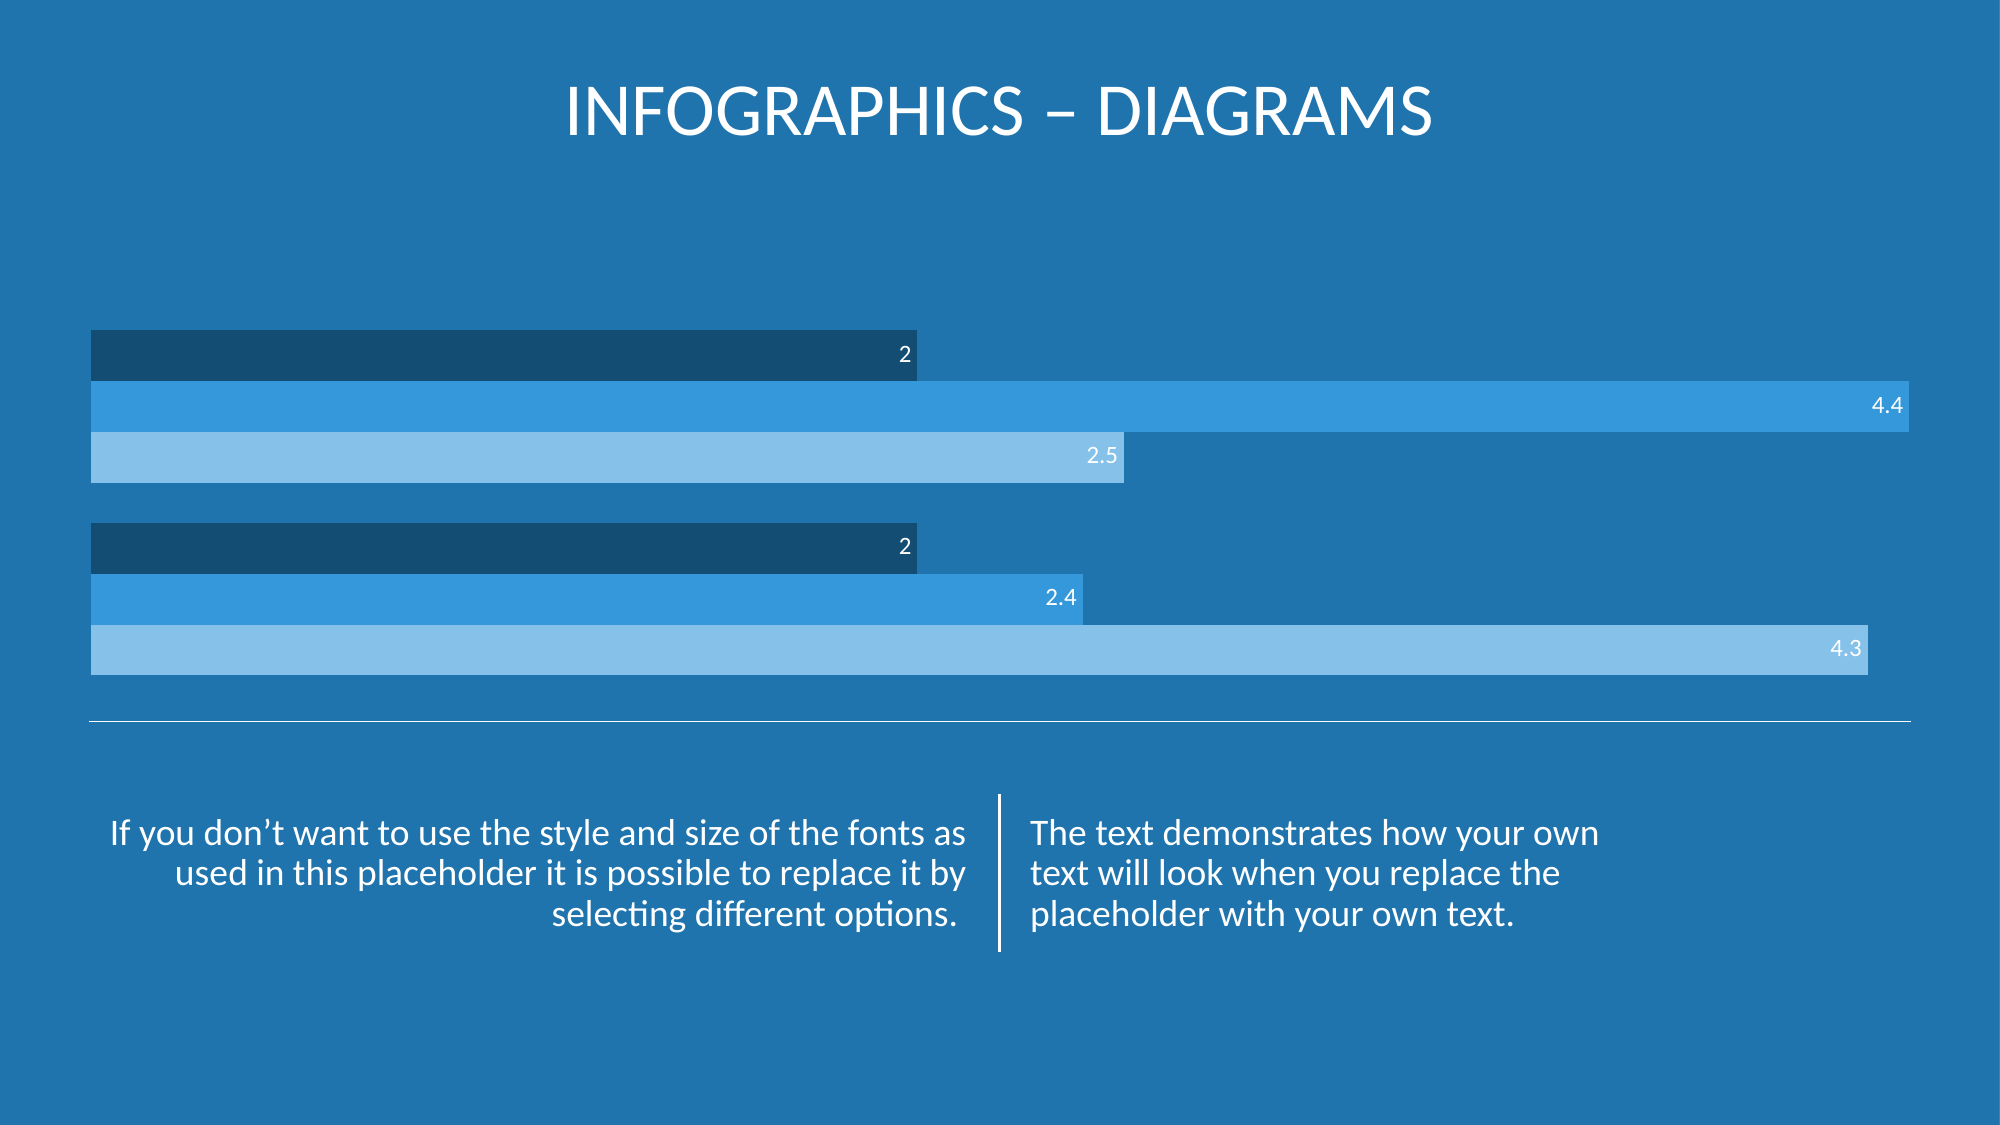

# Infographics – Diagrams
DATADRIVEN

### Chart

| Category | Datenreihe 1 | Datenreihe 2 | Datenreihe 3 |
|---|---|---|---|
| Kategorie 1 | 4.3 | 2.4 | 2.0 |
| Kategorie 2 | 2.5 | 4.4 | 2.0 |
If you don’t want to use the style and size of the fonts as used in this placeholder it is possible to replace it by selecting different options.
The text demonstrates how your own
text will look when you replace the
placeholder with your own text.